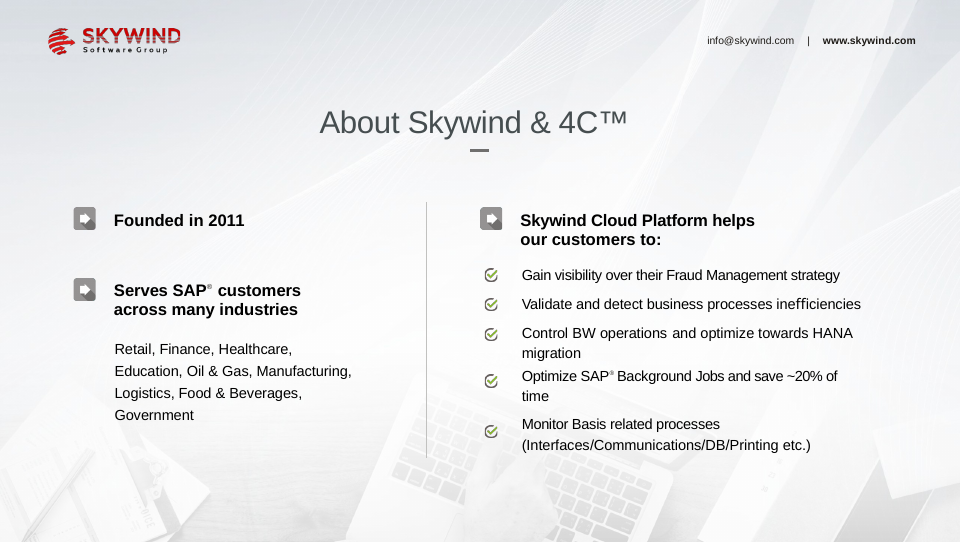

info@skywind.com
|    www.skywind.com
About Skywind & 4C™

Founded in 2011
Skywind Cloud Platform helps
our customers to:
Gain visibility over their Fraud Management strategy
Validate and detect business processes ineﬃciencies
Control BW operations and optimize towards HANA
migration
Optimize SAP®  Background Jobs and save ~20% of
time
Monitor Basis related processes
(Interfaces/Communications/DB/Printing etc.)

Serves SAP®  customers across many industries

Retail, Finance, Healthcare, Education, Oil & Gas, Manufacturing, Logistics, Food & Beverages, Government